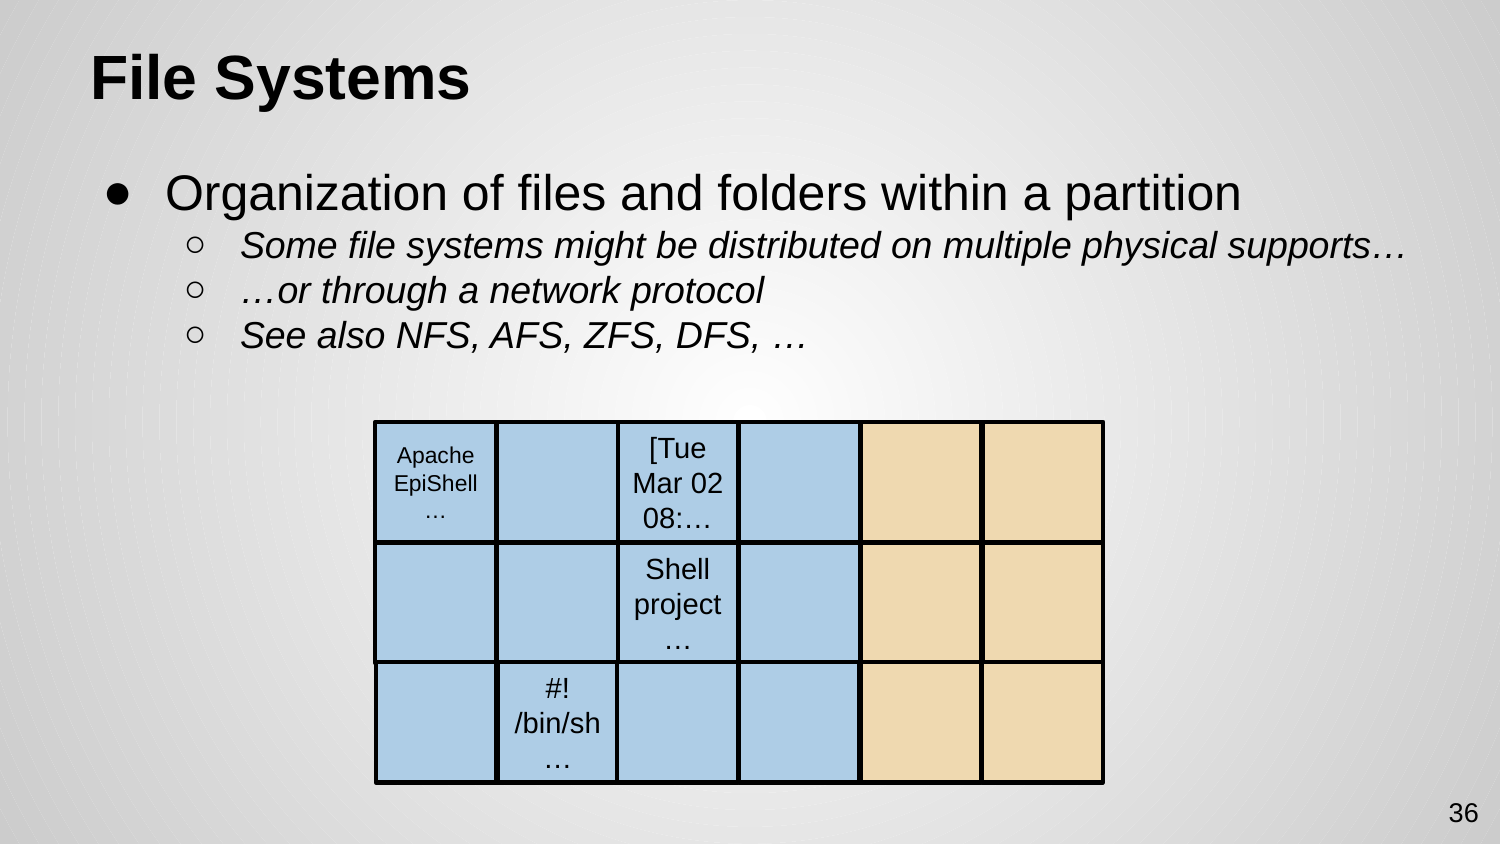

# File Systems
Organization of files and folders within a partition
Some file systems might be distributed on multiple physical supports…
…or through a network protocol
See also NFS, AFS, ZFS, DFS, …

Apache EpiShell …

[Tue Mar 02 08:…

Shell project…

#! /bin/sh …

36